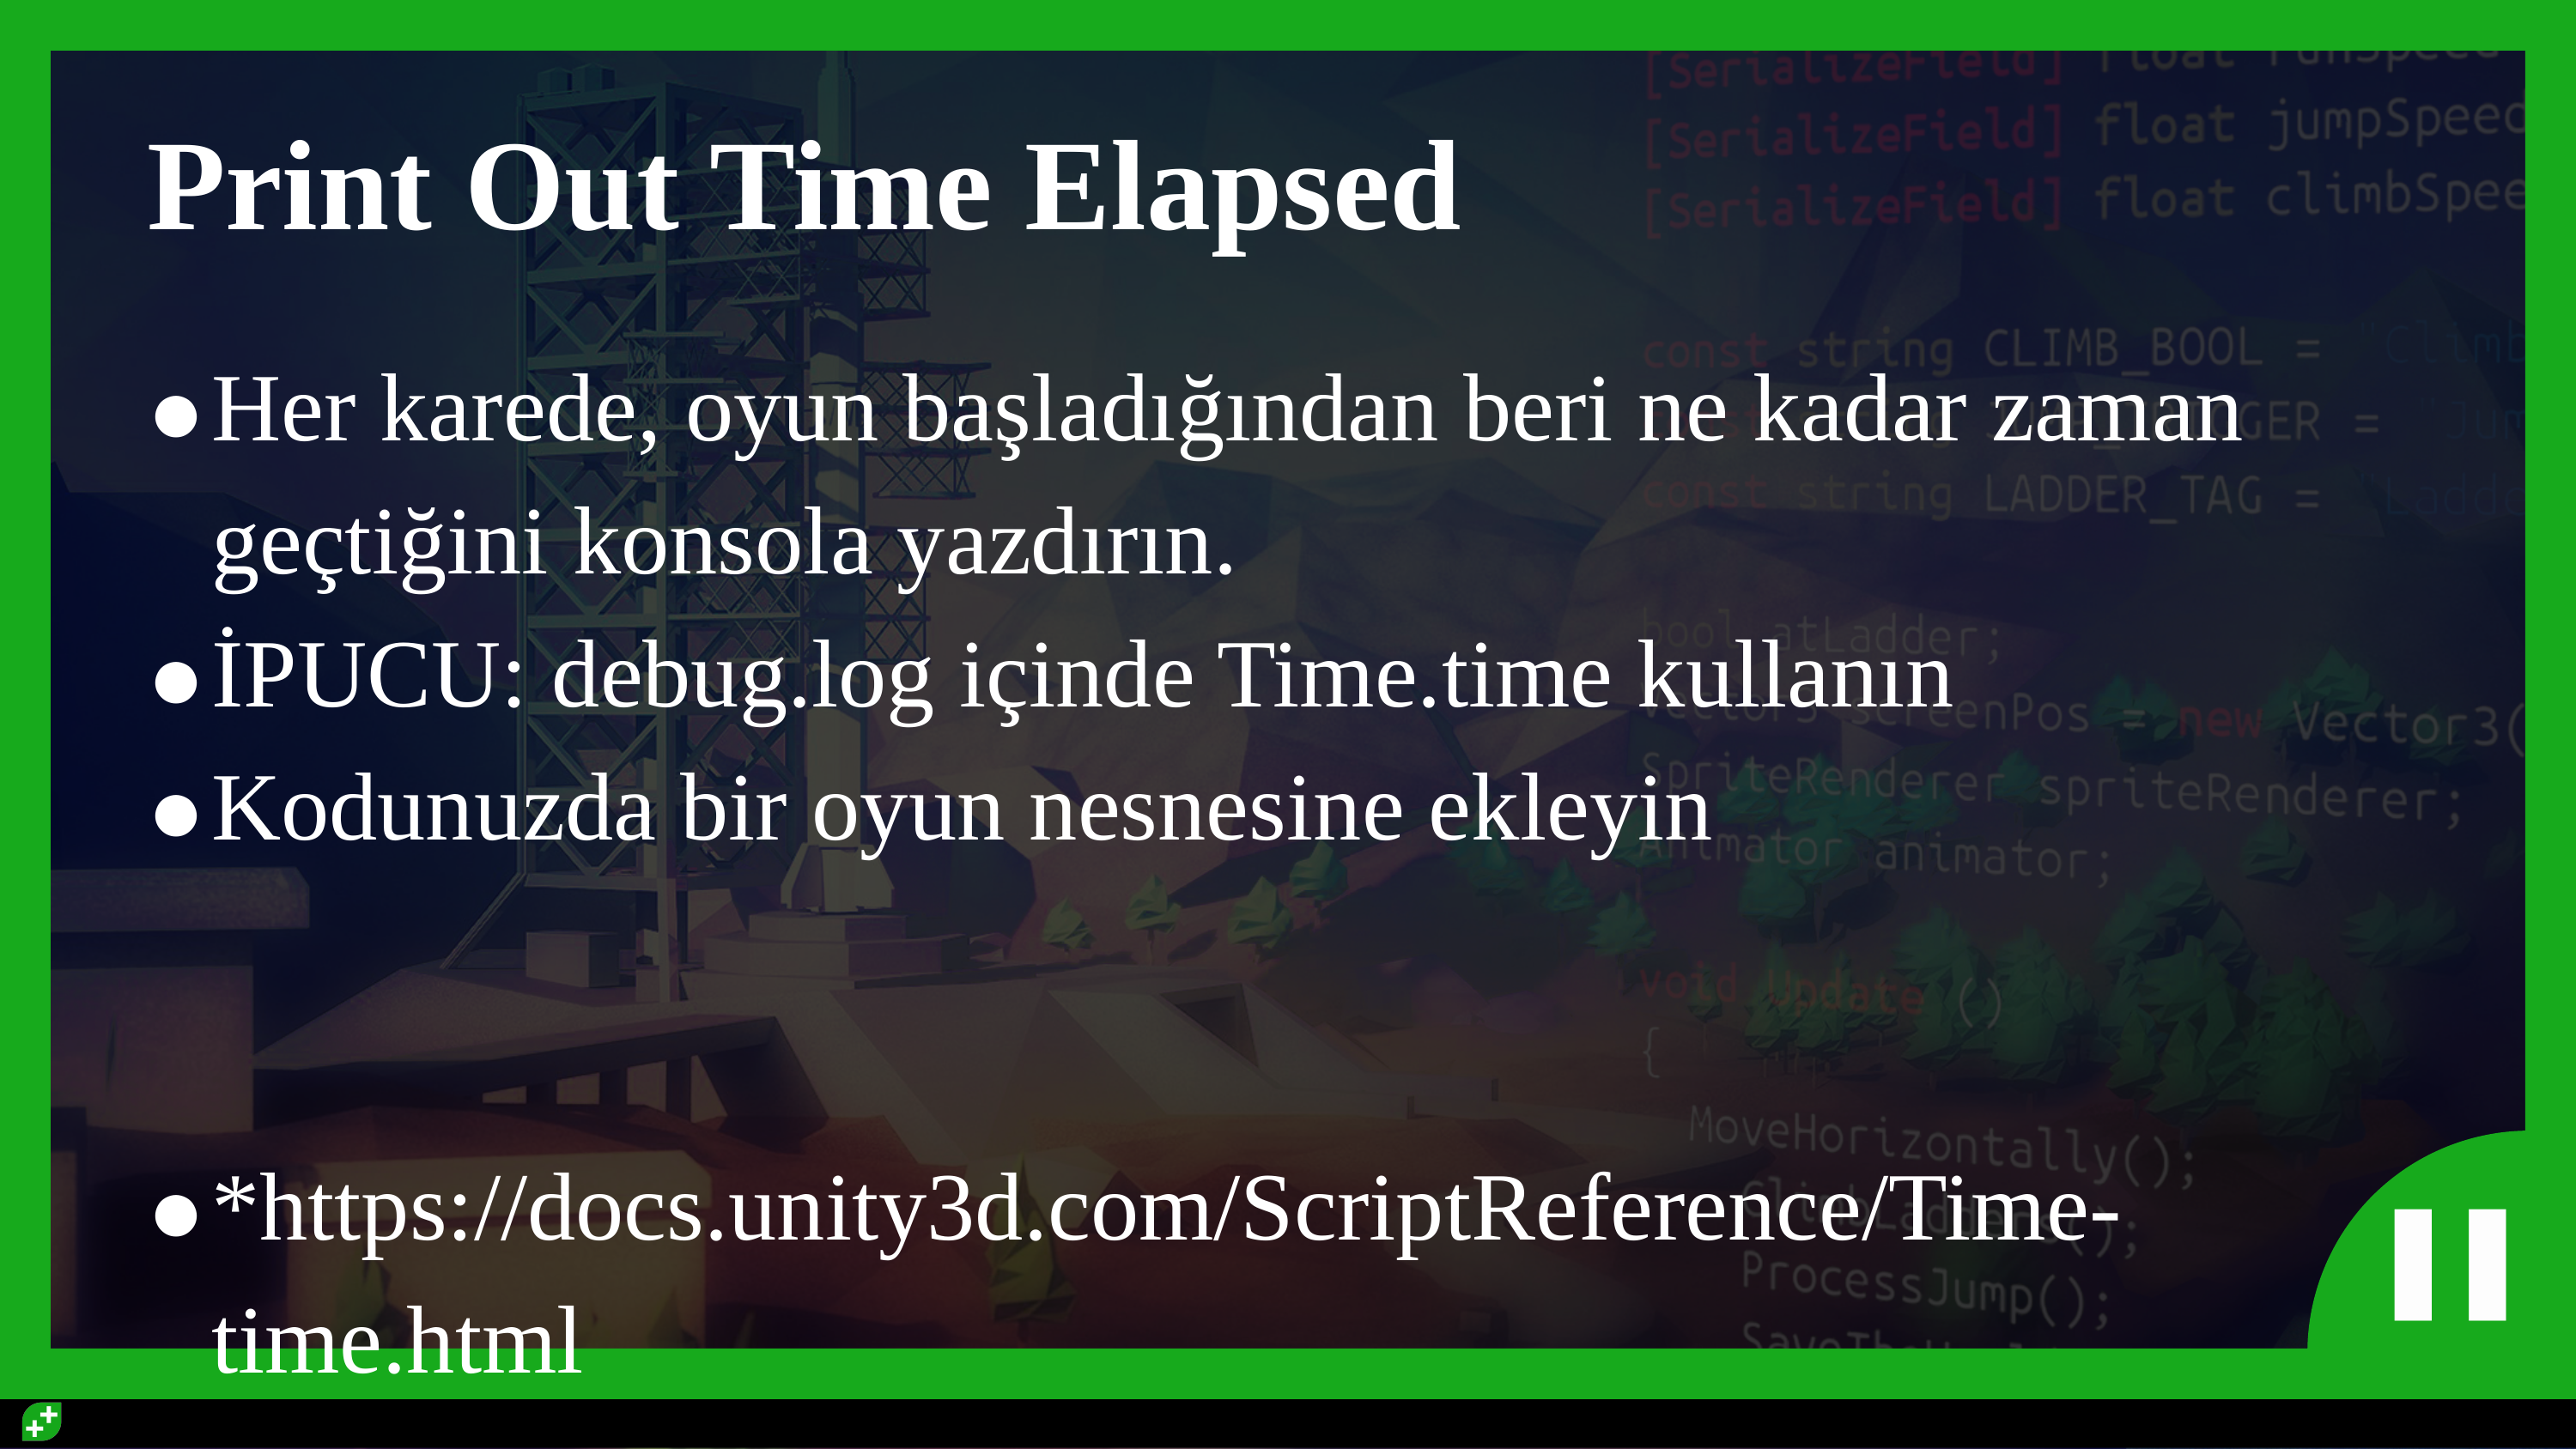

# Print Out Time Elapsed
Her karede, oyun başladığından beri ne kadar zaman geçtiğini konsola yazdırın.
İPUCU: debug.log içinde Time.time kullanın
Kodunuzda bir oyun nesnesine ekleyin

*https://docs.unity3d.com/ScriptReference/Time-time.html